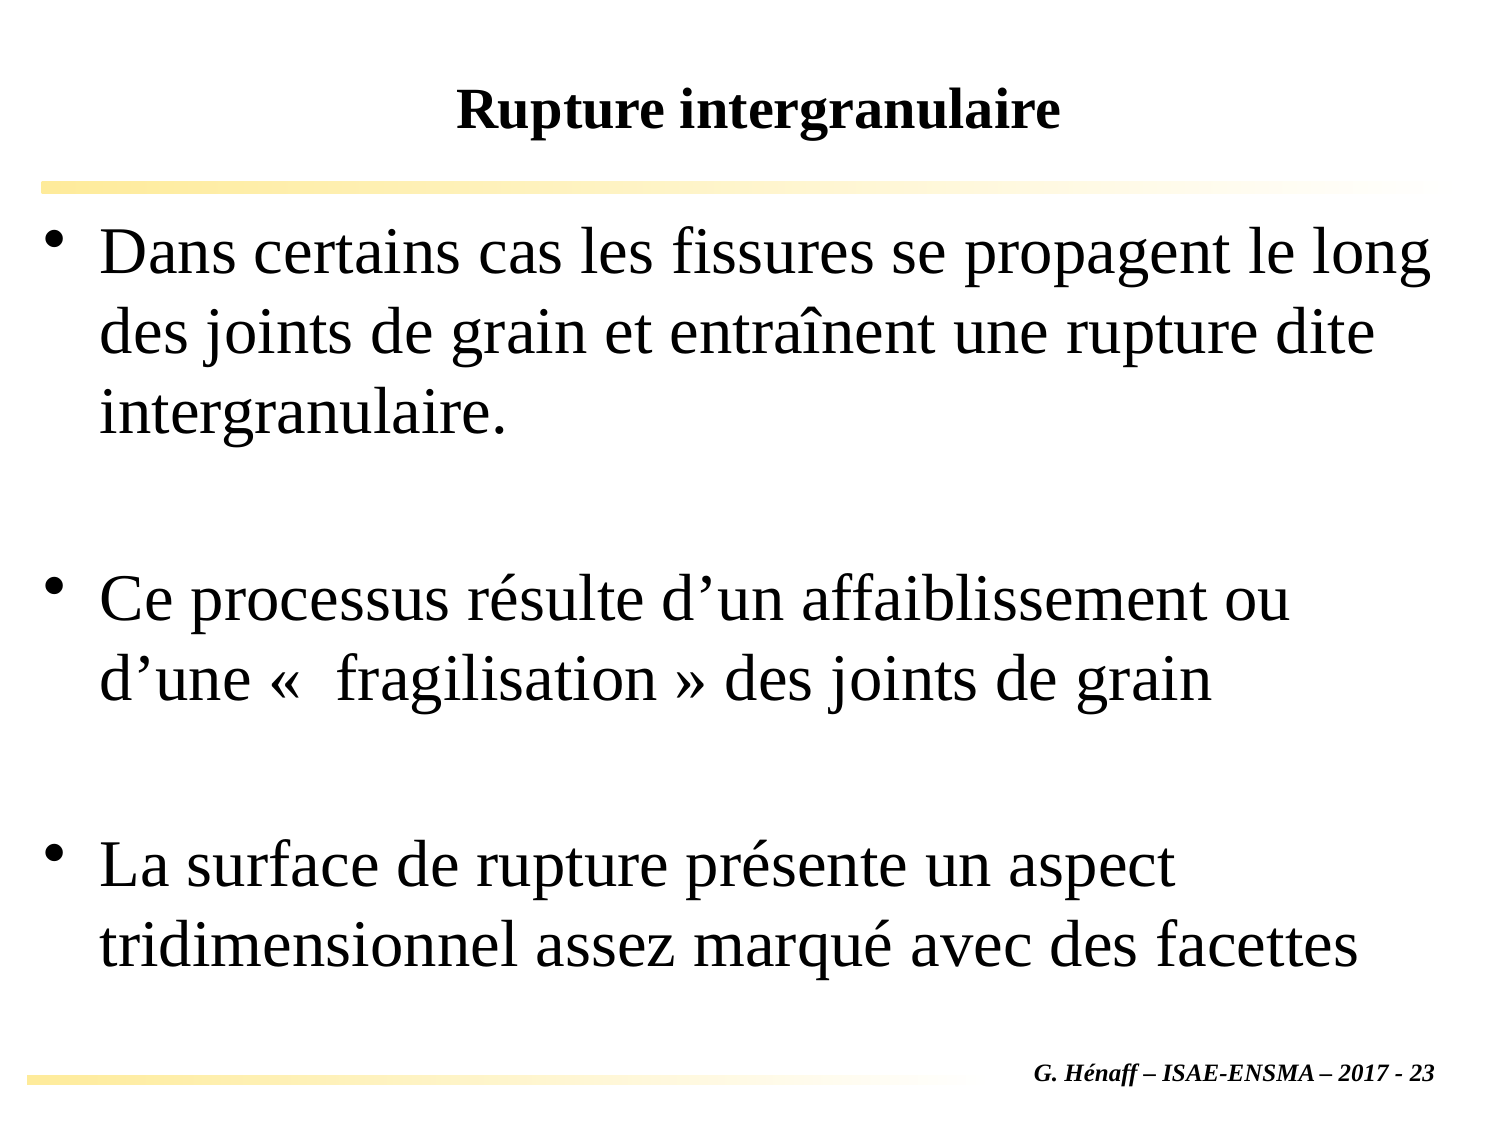

# Rupture intergranulaire
Dans certains cas les fissures se propagent le long des joints de grain et entraînent une rupture dite intergranulaire.

Ce processus résulte d’un affaiblissement ou d’une «  fragilisation » des joints de grain

La surface de rupture présente un aspect tridimensionnel assez marqué avec des facettes